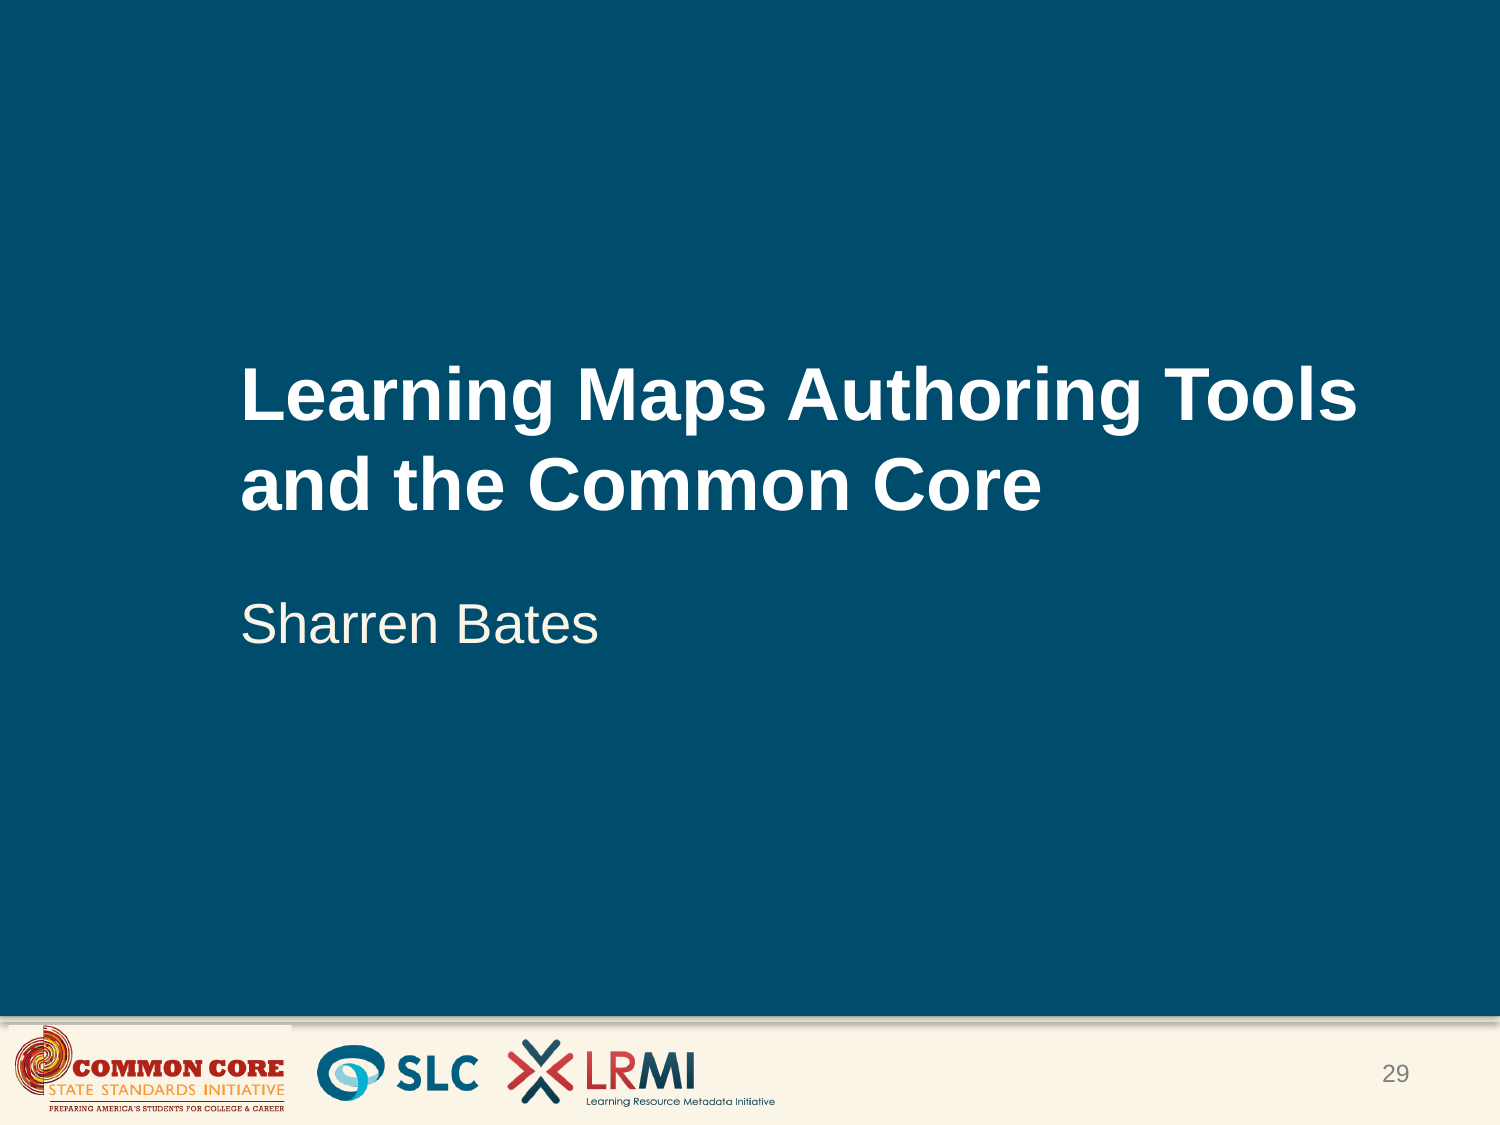

# Learning Maps Authoring Tools and the Common Core
Sharren Bates
29